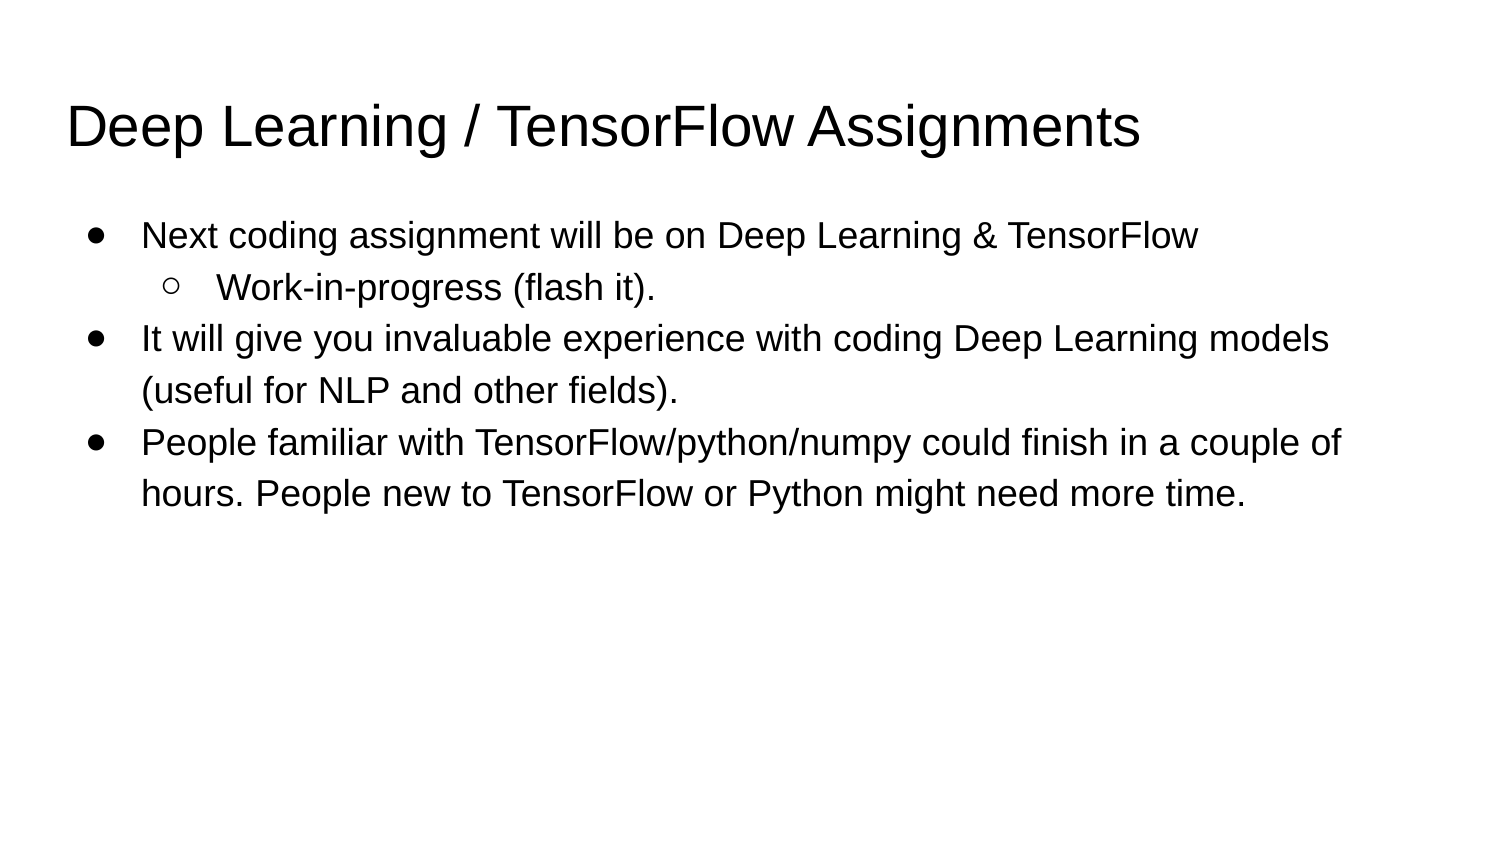

# Deep Learning / TensorFlow Assignments
Next coding assignment will be on Deep Learning & TensorFlow
Work-in-progress (flash it).
It will give you invaluable experience with coding Deep Learning models (useful for NLP and other fields).
People familiar with TensorFlow/python/numpy could finish in a couple of hours. People new to TensorFlow or Python might need more time.